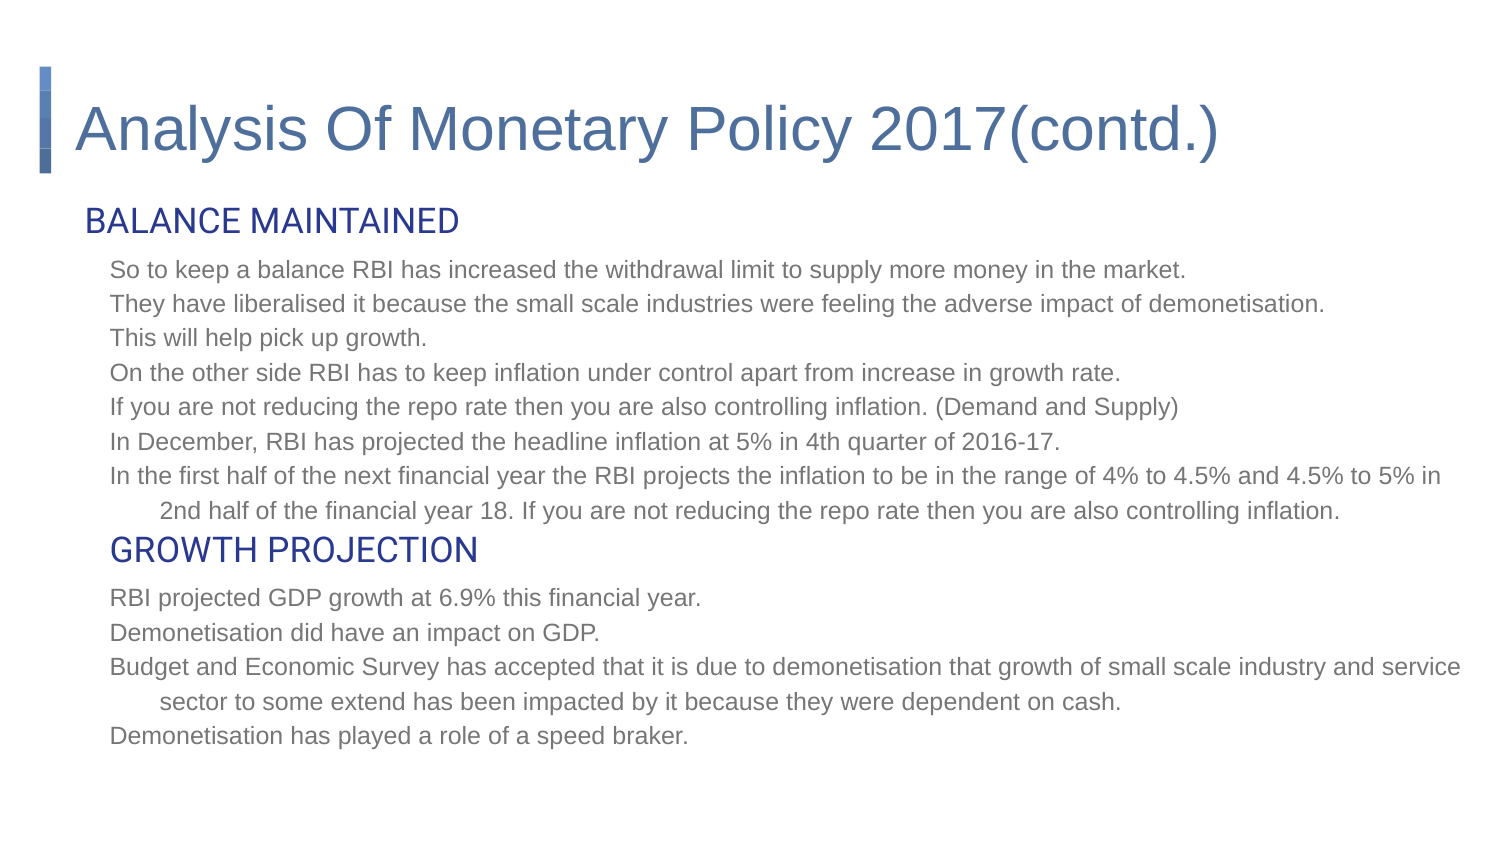

# Analysis Of Monetary Policy 2017(contd.)

BALANCE MAINTAINED
So to keep a balance RBI has increased the withdrawal limit to supply more money in the market.
They have liberalised it because the small scale industries were feeling the adverse impact of demonetisation.
This will help pick up growth.
On the other side RBI has to keep inflation under control apart from increase in growth rate.
If you are not reducing the repo rate then you are also controlling inflation. (Demand and Supply)
In December, RBI has projected the headline inflation at 5% in 4th quarter of 2016-17.
In the first half of the next financial year the RBI projects the inflation to be in the range of 4% to 4.5% and 4.5% to 5% in 2nd half of the financial year 18. If you are not reducing the repo rate then you are also controlling inflation.
GROWTH PROJECTION
RBI projected GDP growth at 6.9% this financial year.
Demonetisation did have an impact on GDP.
Budget and Economic Survey has accepted that it is due to demonetisation that growth of small scale industry and service sector to some extend has been impacted by it because they were dependent on cash.
Demonetisation has played a role of a speed braker.